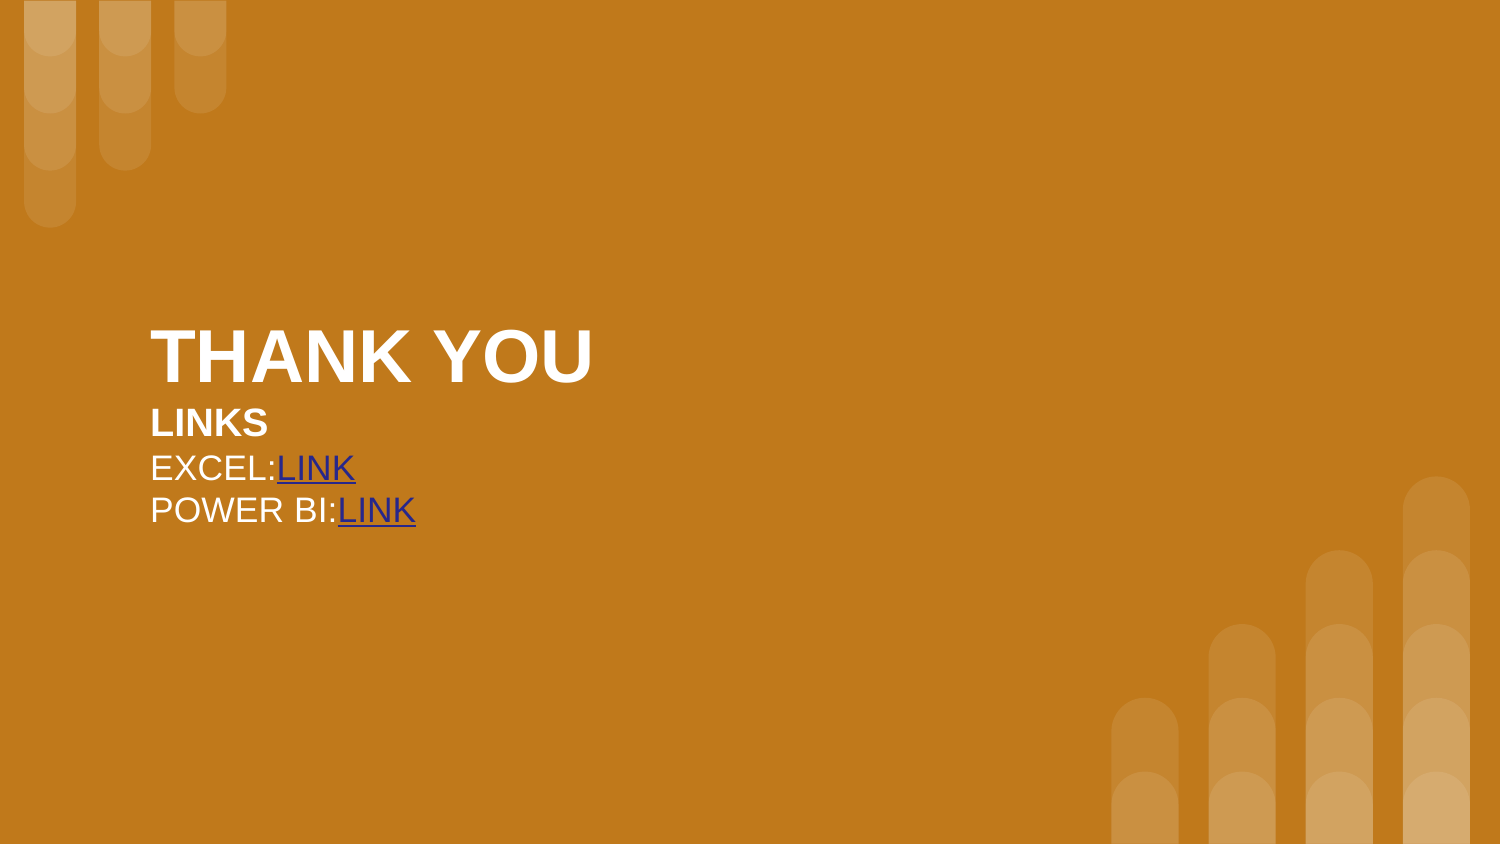

# THANK YOU
LINKS
EXCEL:LINK
POWER BI:LINK